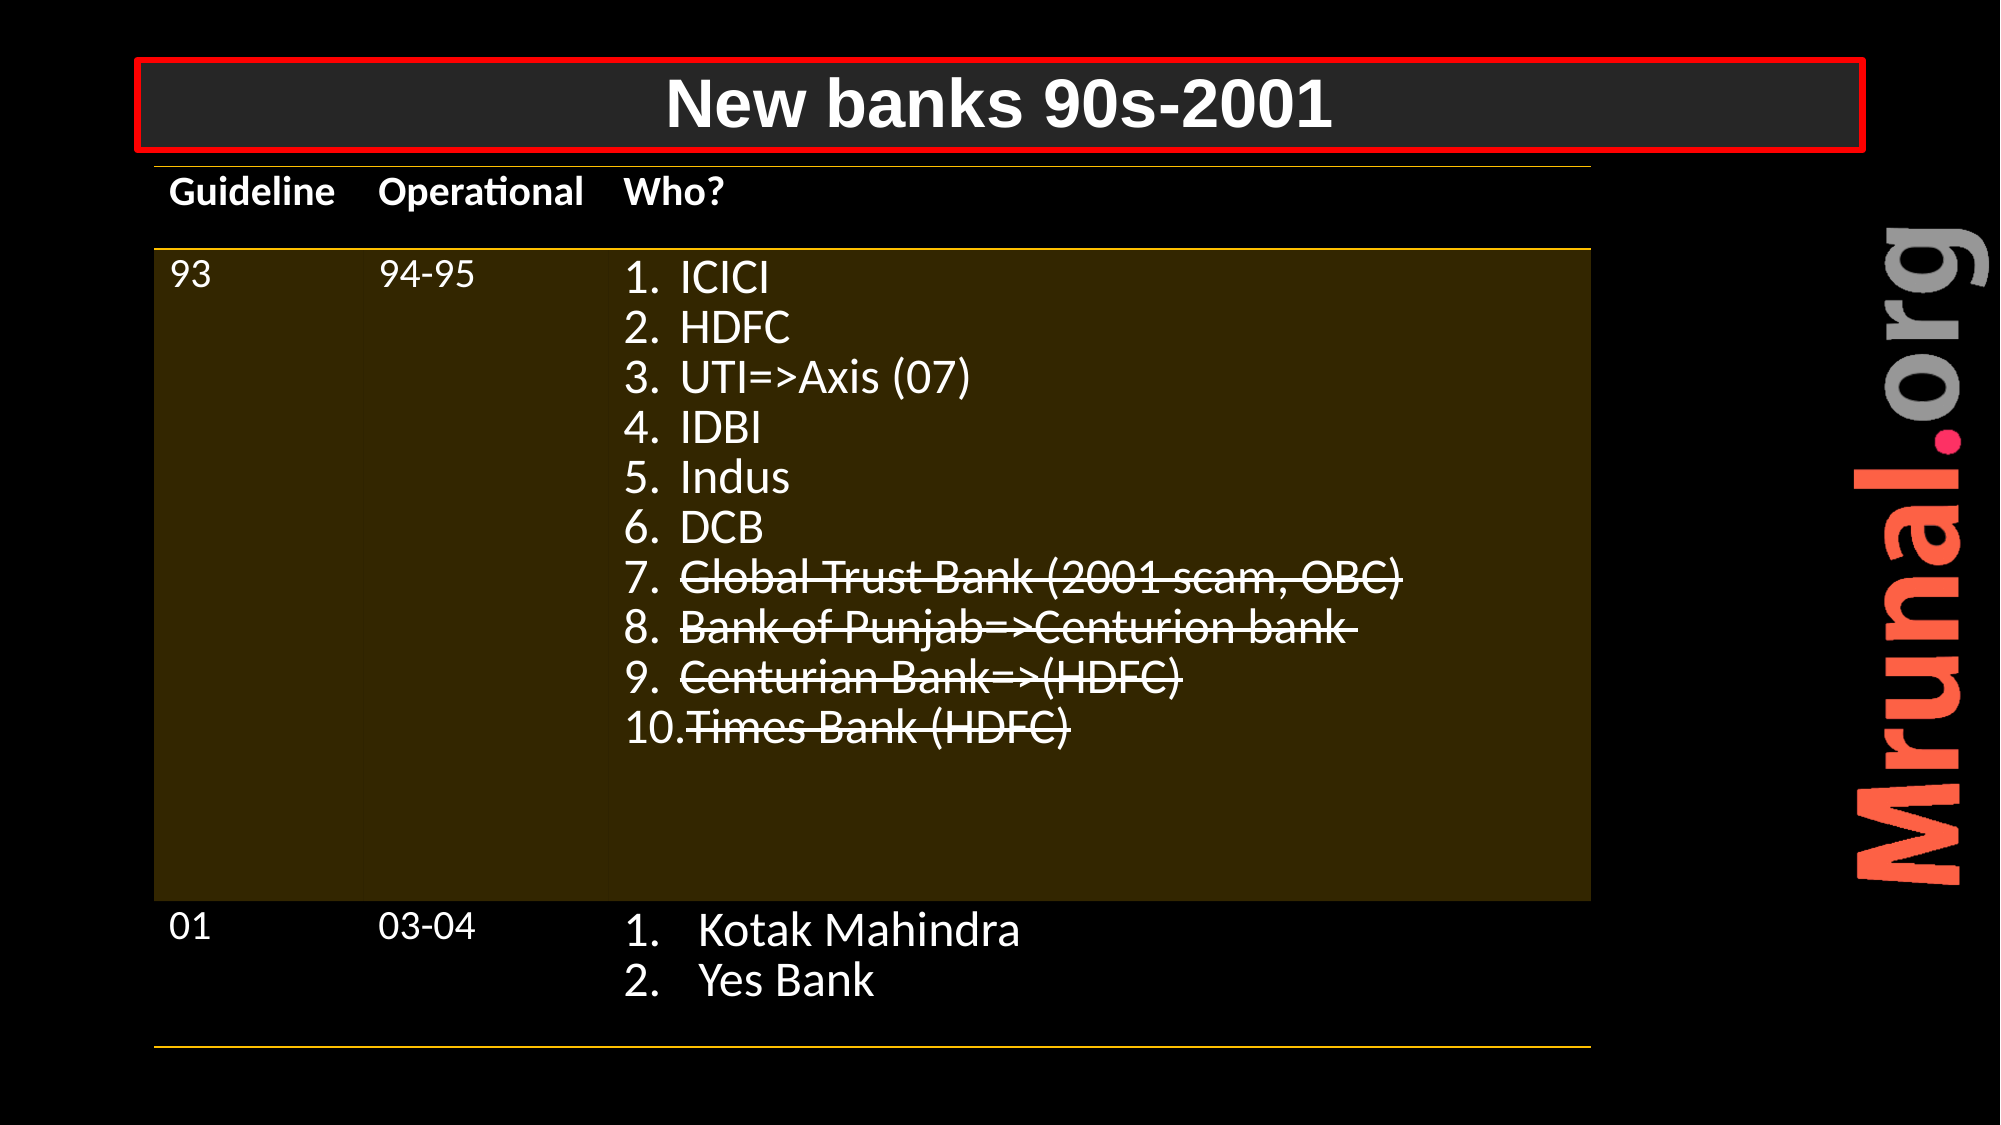

# New banks 90s-2001
| Guideline | Operational | Who? |
| --- | --- | --- |
| 93 | 94-95 | ICICI HDFC UTI=>Axis (07) IDBI Indus DCB Global Trust Bank (2001 scam, OBC) Bank of Punjab=>Centurion bank Centurian Bank=>(HDFC) Times Bank (HDFC) |
| 01 | 03-04 | Kotak Mahindra Yes Bank |